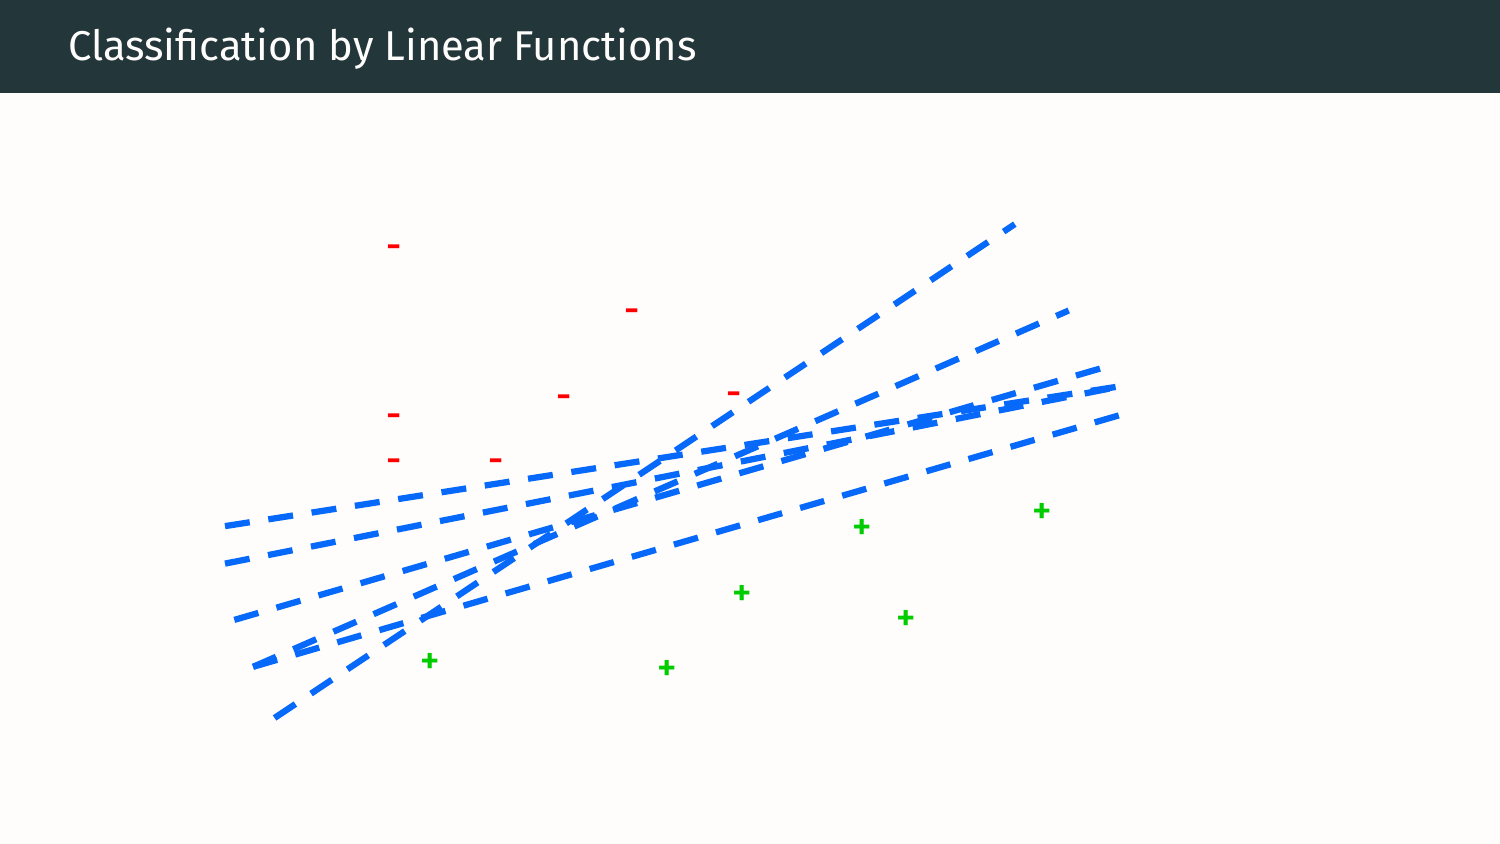

# Classification by Linear Functions
-

-

-
-

-

-
-
+
+
+
+
+
+